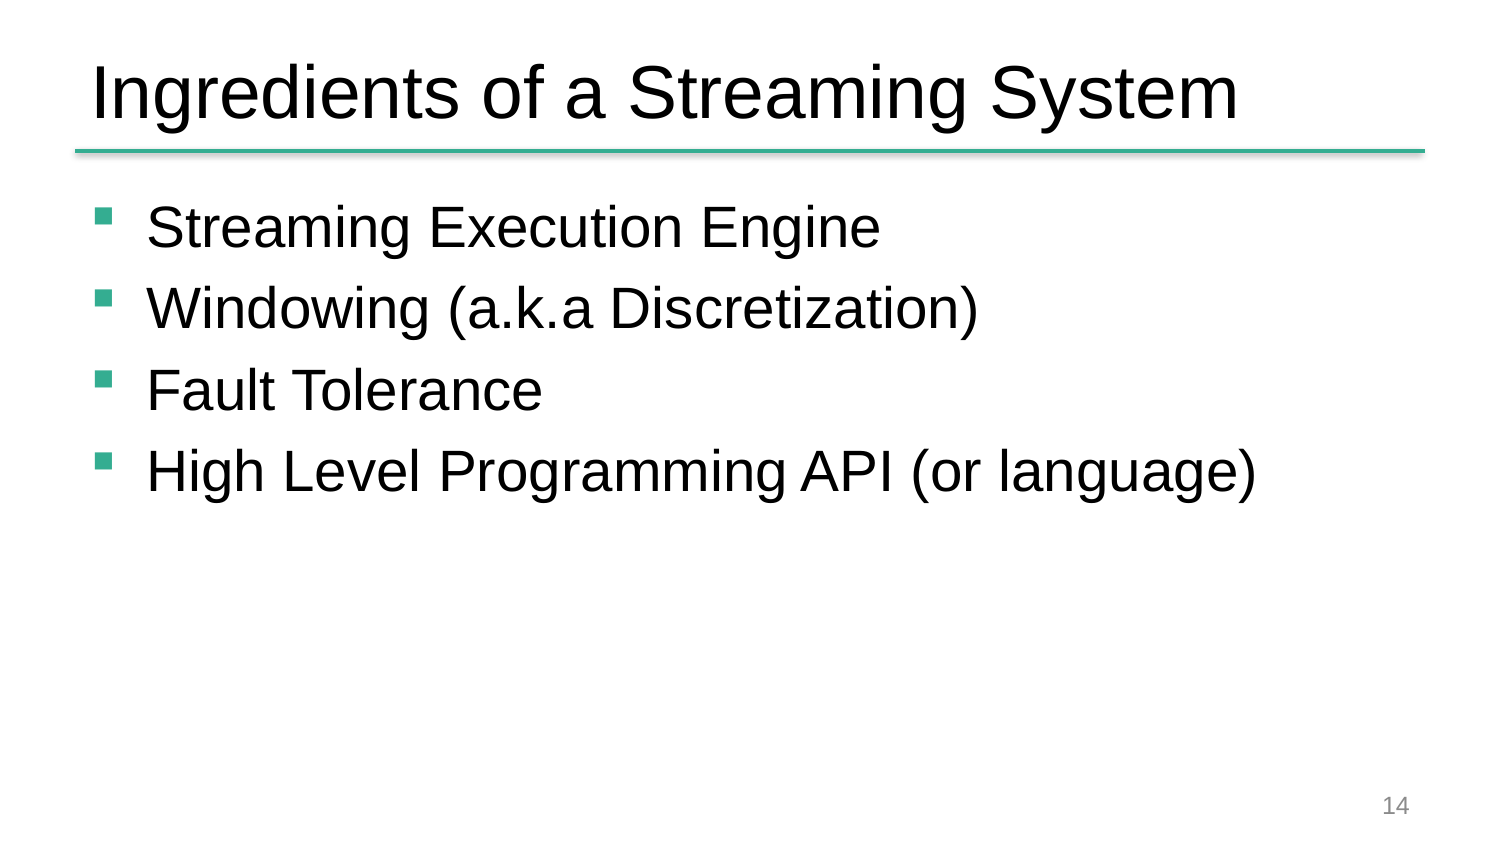

# Ingredients of a Streaming System
Streaming Execution Engine
Windowing (a.k.a Discretization)
Fault Tolerance
High Level Programming API (or language)

14